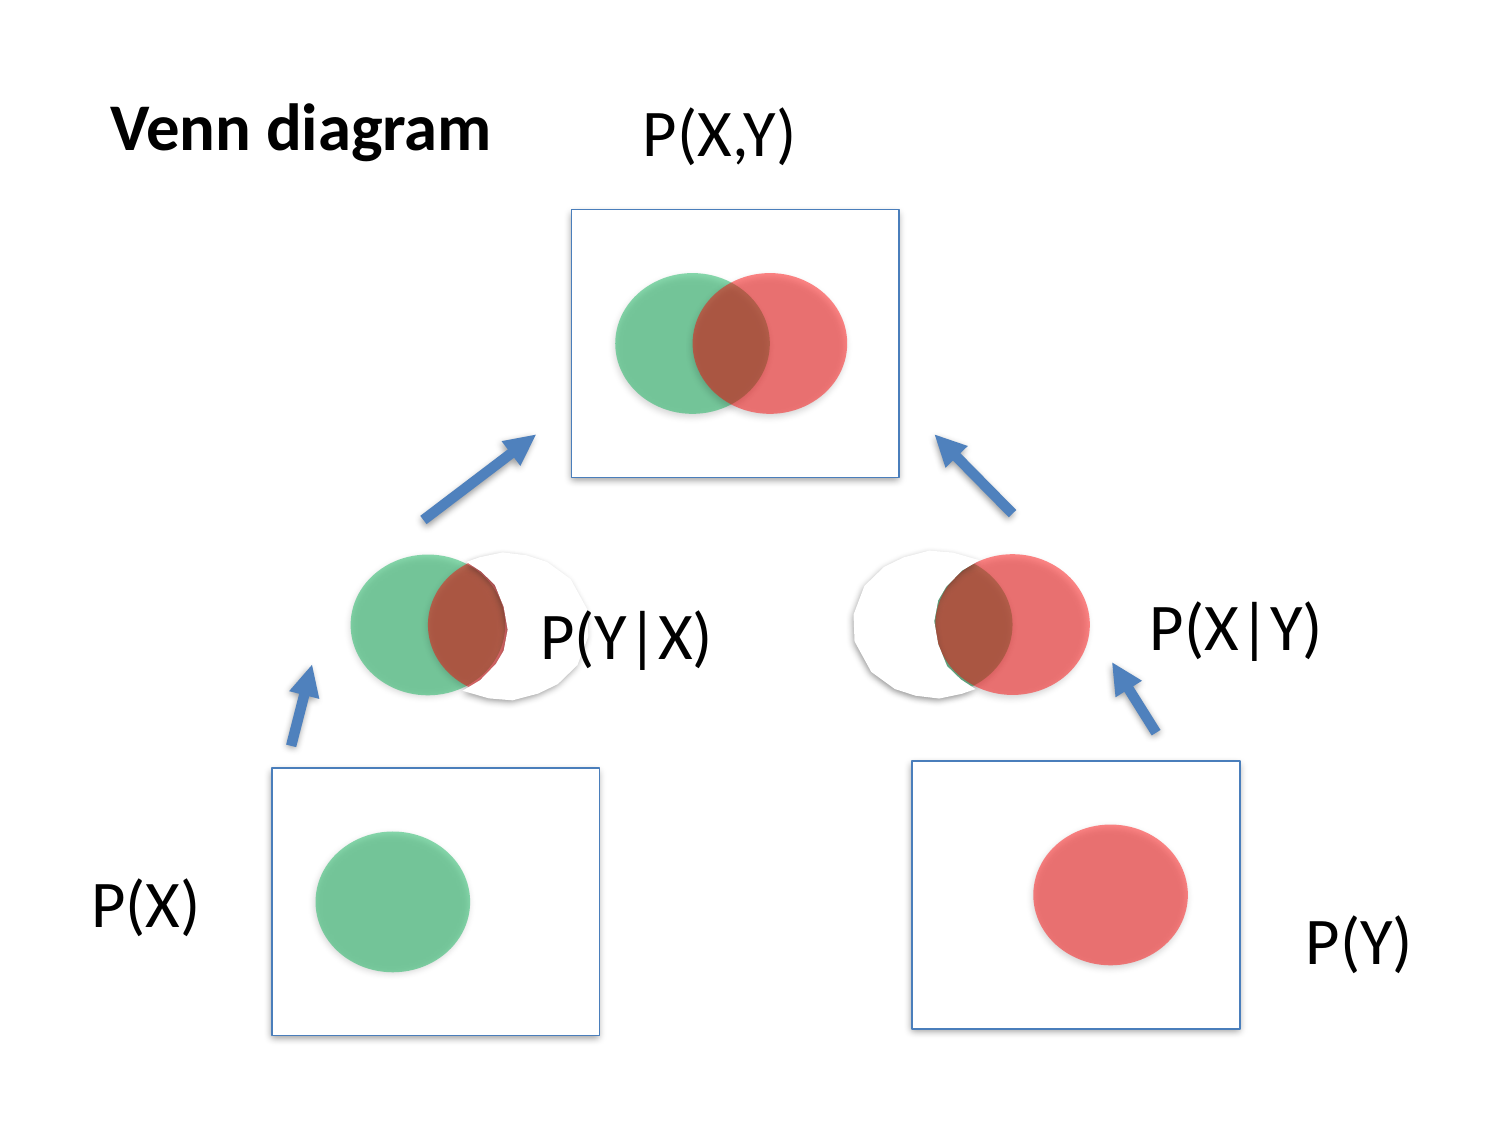

Venn diagram
P(X,Y)

P(X|Y)
P(Y|X)

P(X)
P(Y)